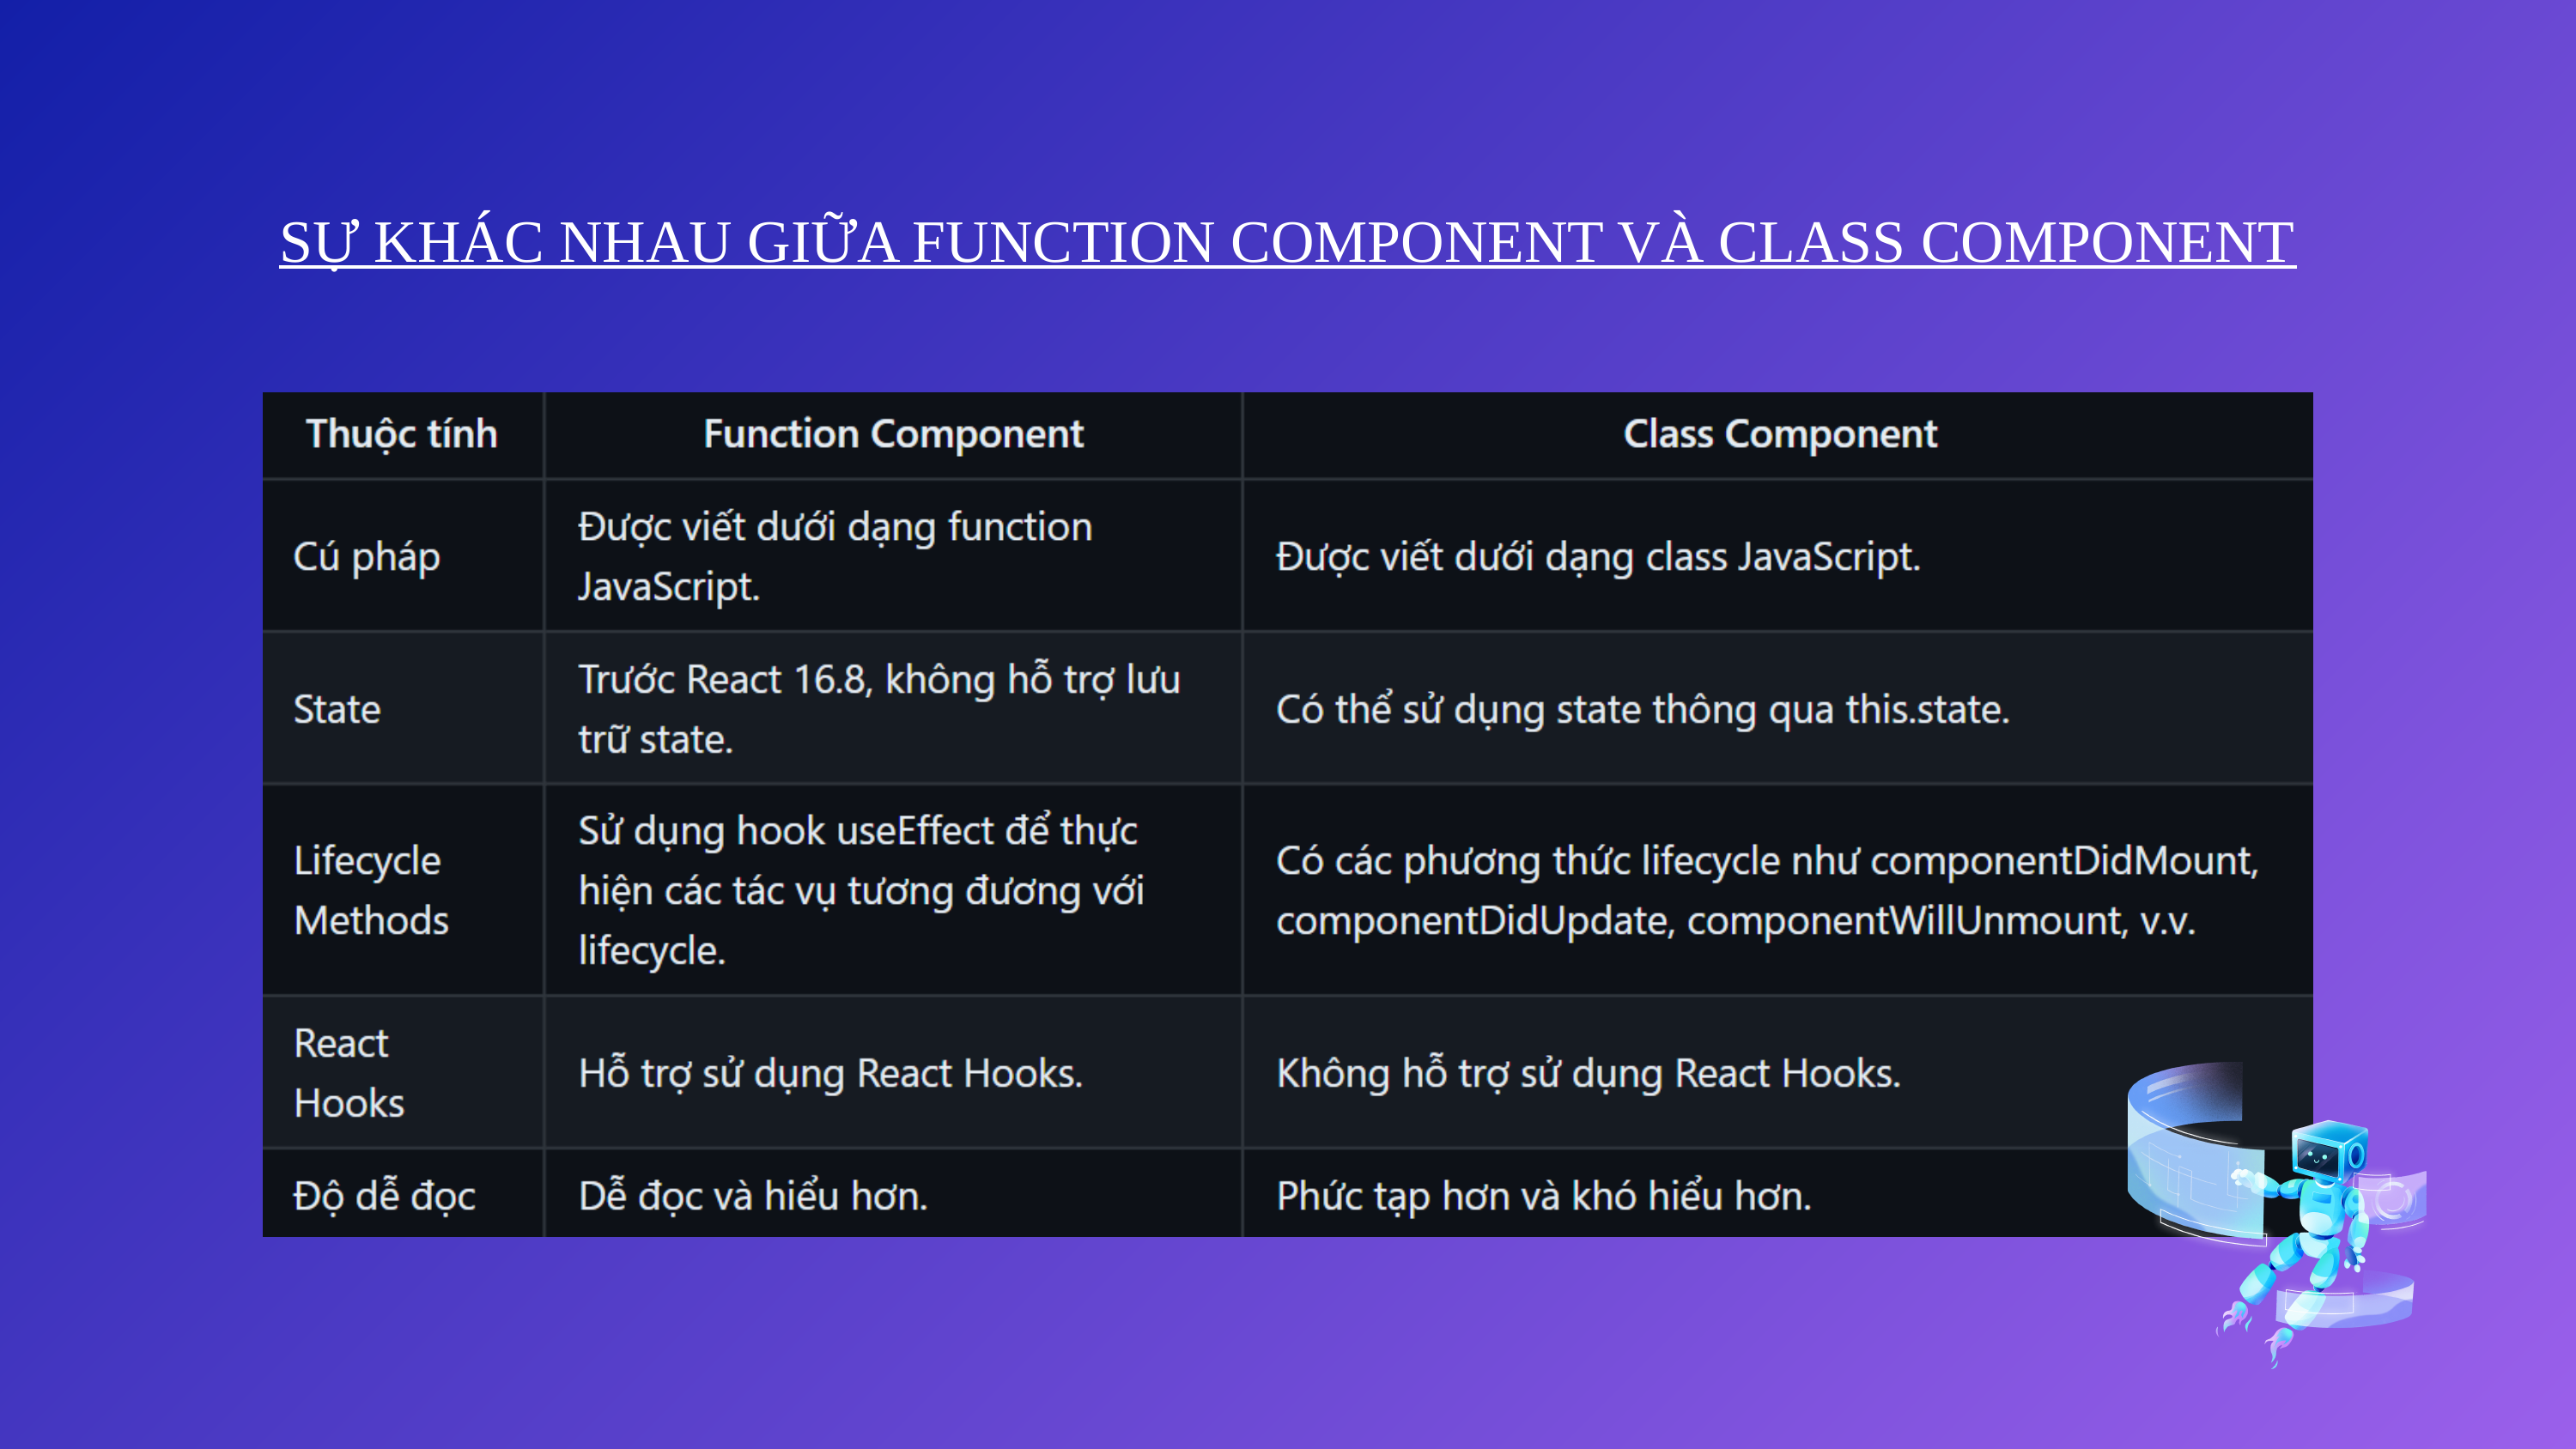

SỰ KHÁC NHAU GIỮA FUNCTION COMPONENT VÀ CLASS COMPONENT